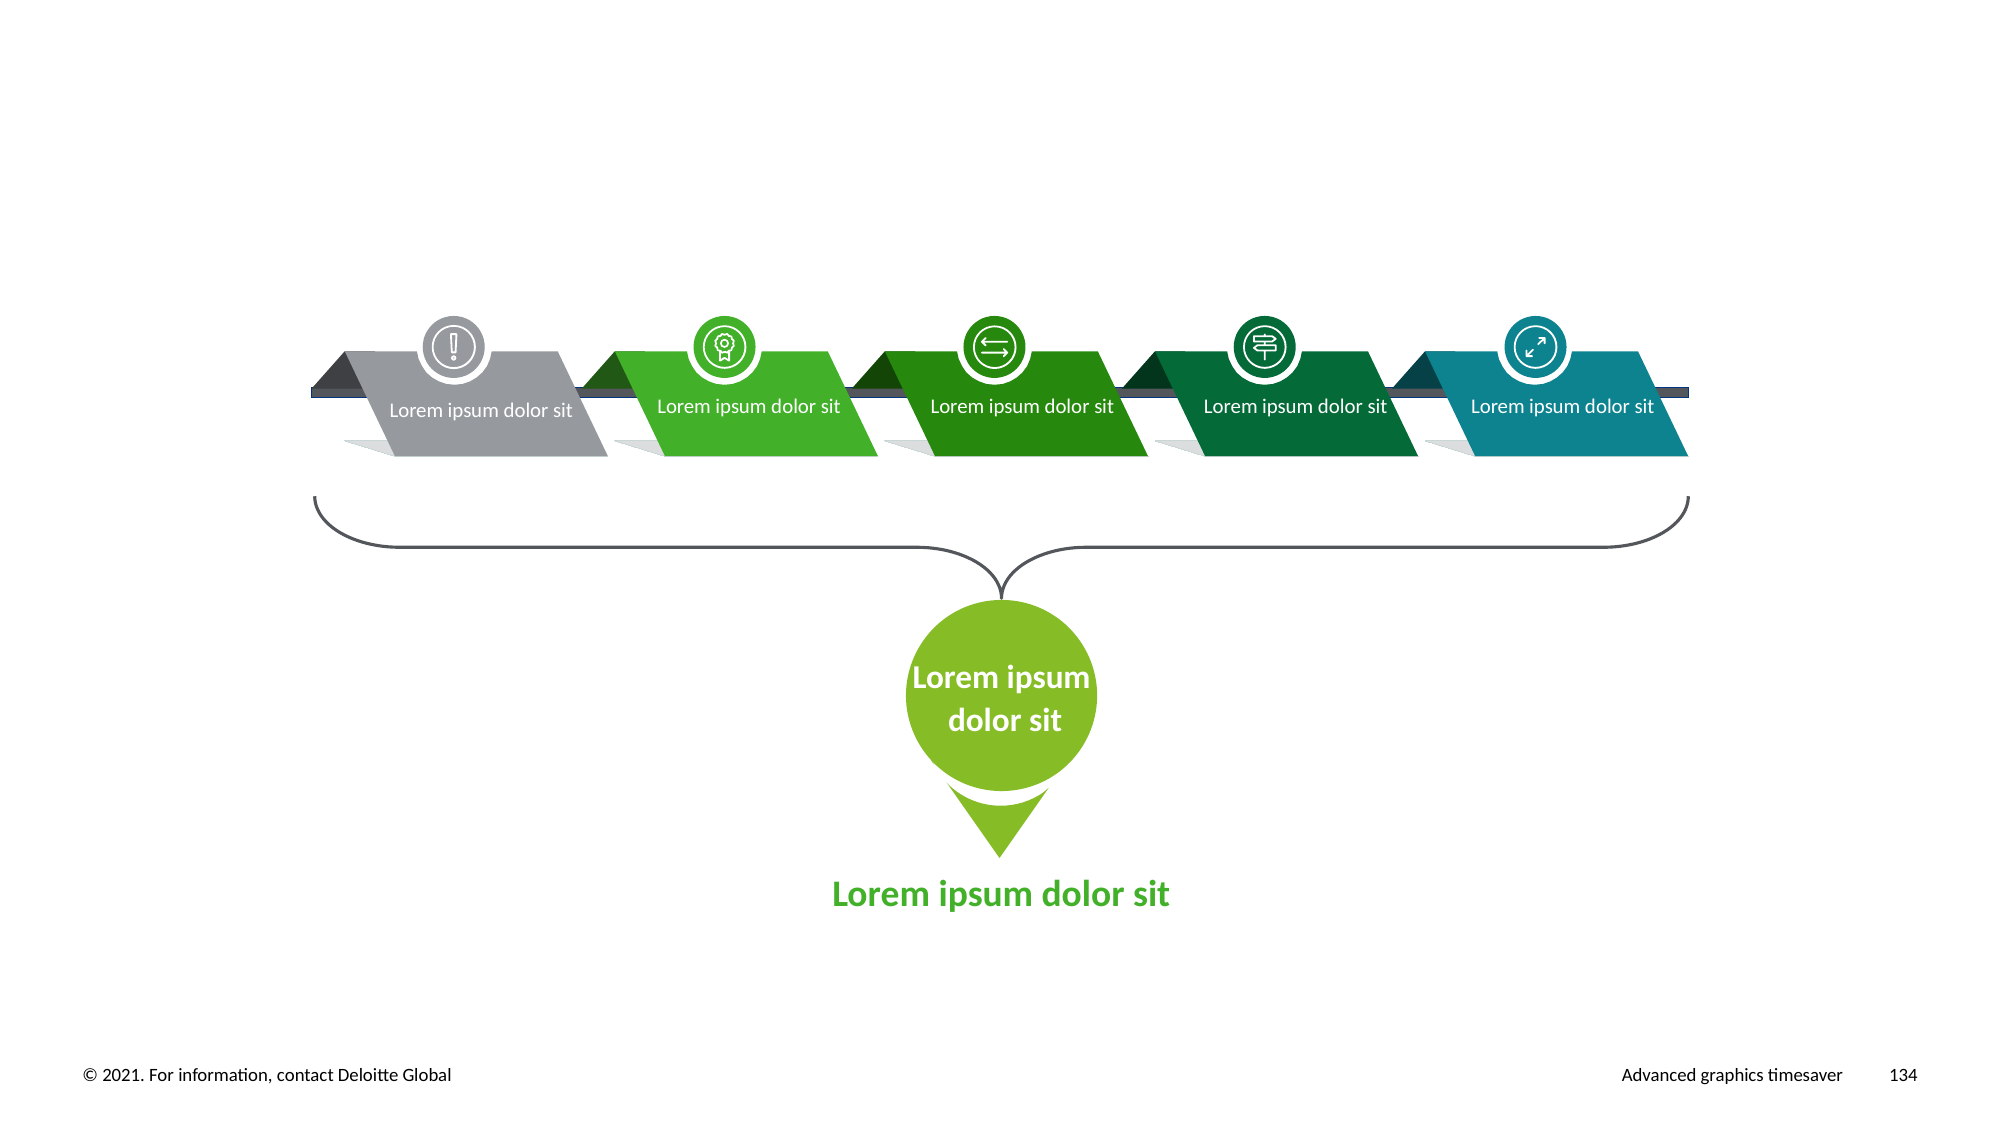

Lorem ipsum dolor sit
Lorem ipsum dolor sit
Lorem ipsum dolor sit
Lorem ipsum dolor sit
Lorem ipsum dolor sit

Lorem ipsum
 dolor sit

Lorem ipsum dolor sit